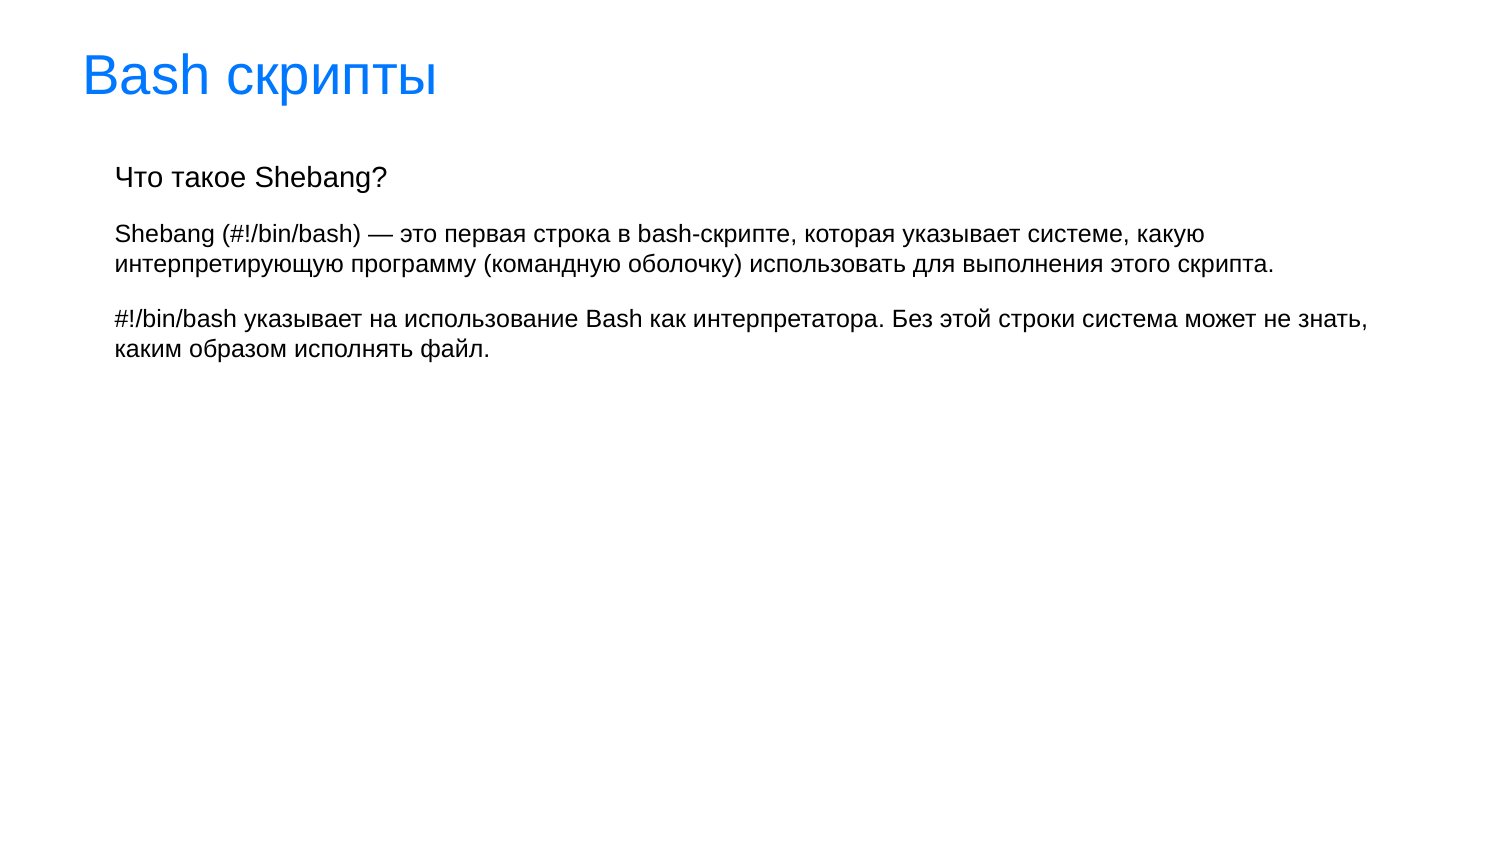

# Bash скрипты
Что такое Shebang?
Shebang (#!/bin/bash) — это первая строка в bash-скрипте, которая указывает системе, какую интерпретирующую программу (командную оболочку) использовать для выполнения этого скрипта.
#!/bin/bash указывает на использование Bash как интерпретатора. Без этой строки система может не знать, каким образом исполнять файл.